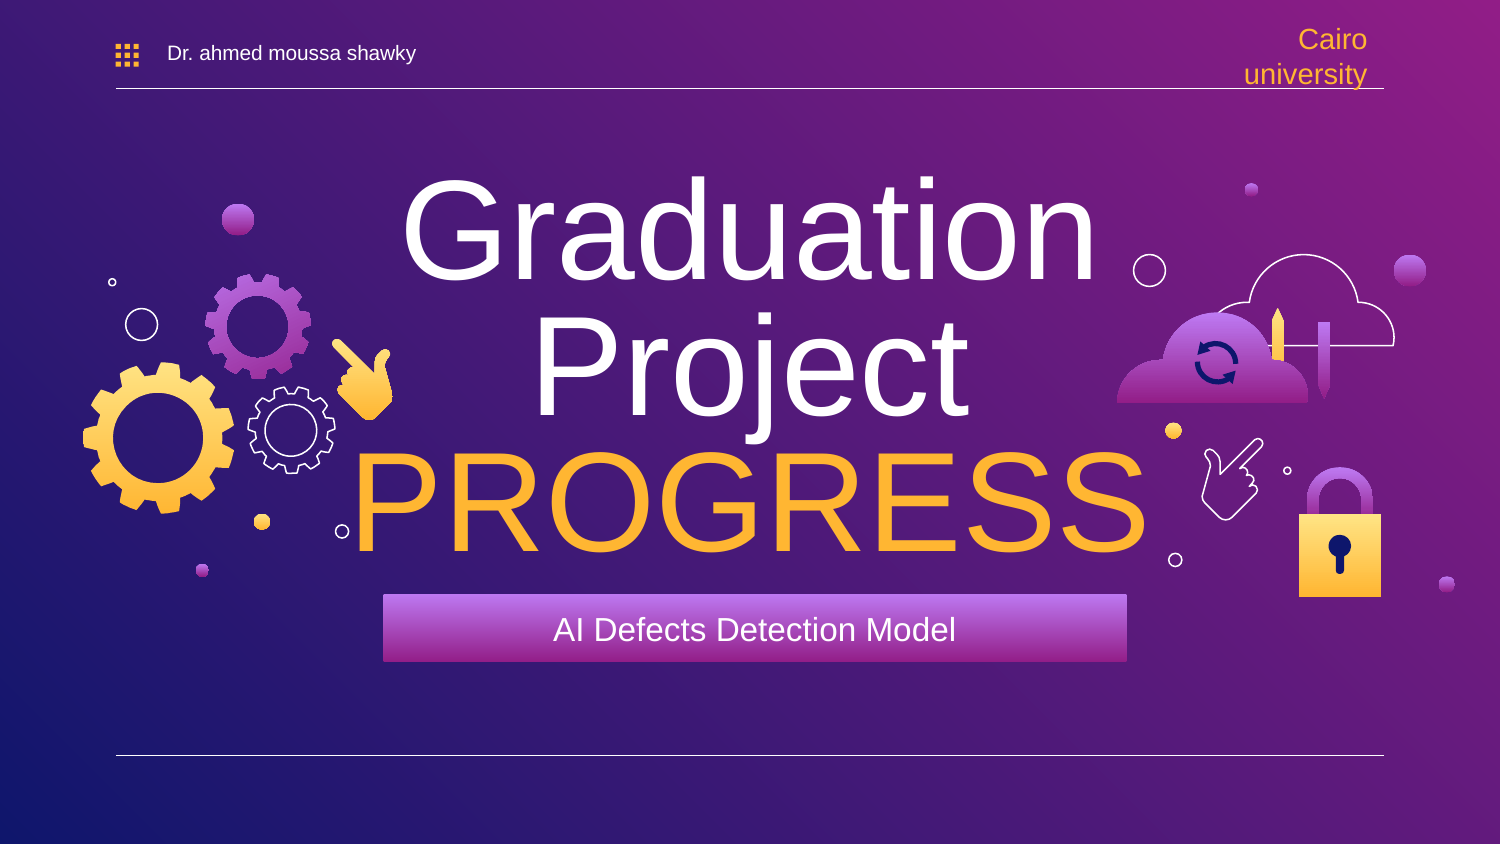

Cairo university
Dr. ahmed moussa shawky

# Graduation Project PROGRESS

AI Defects Detection Model